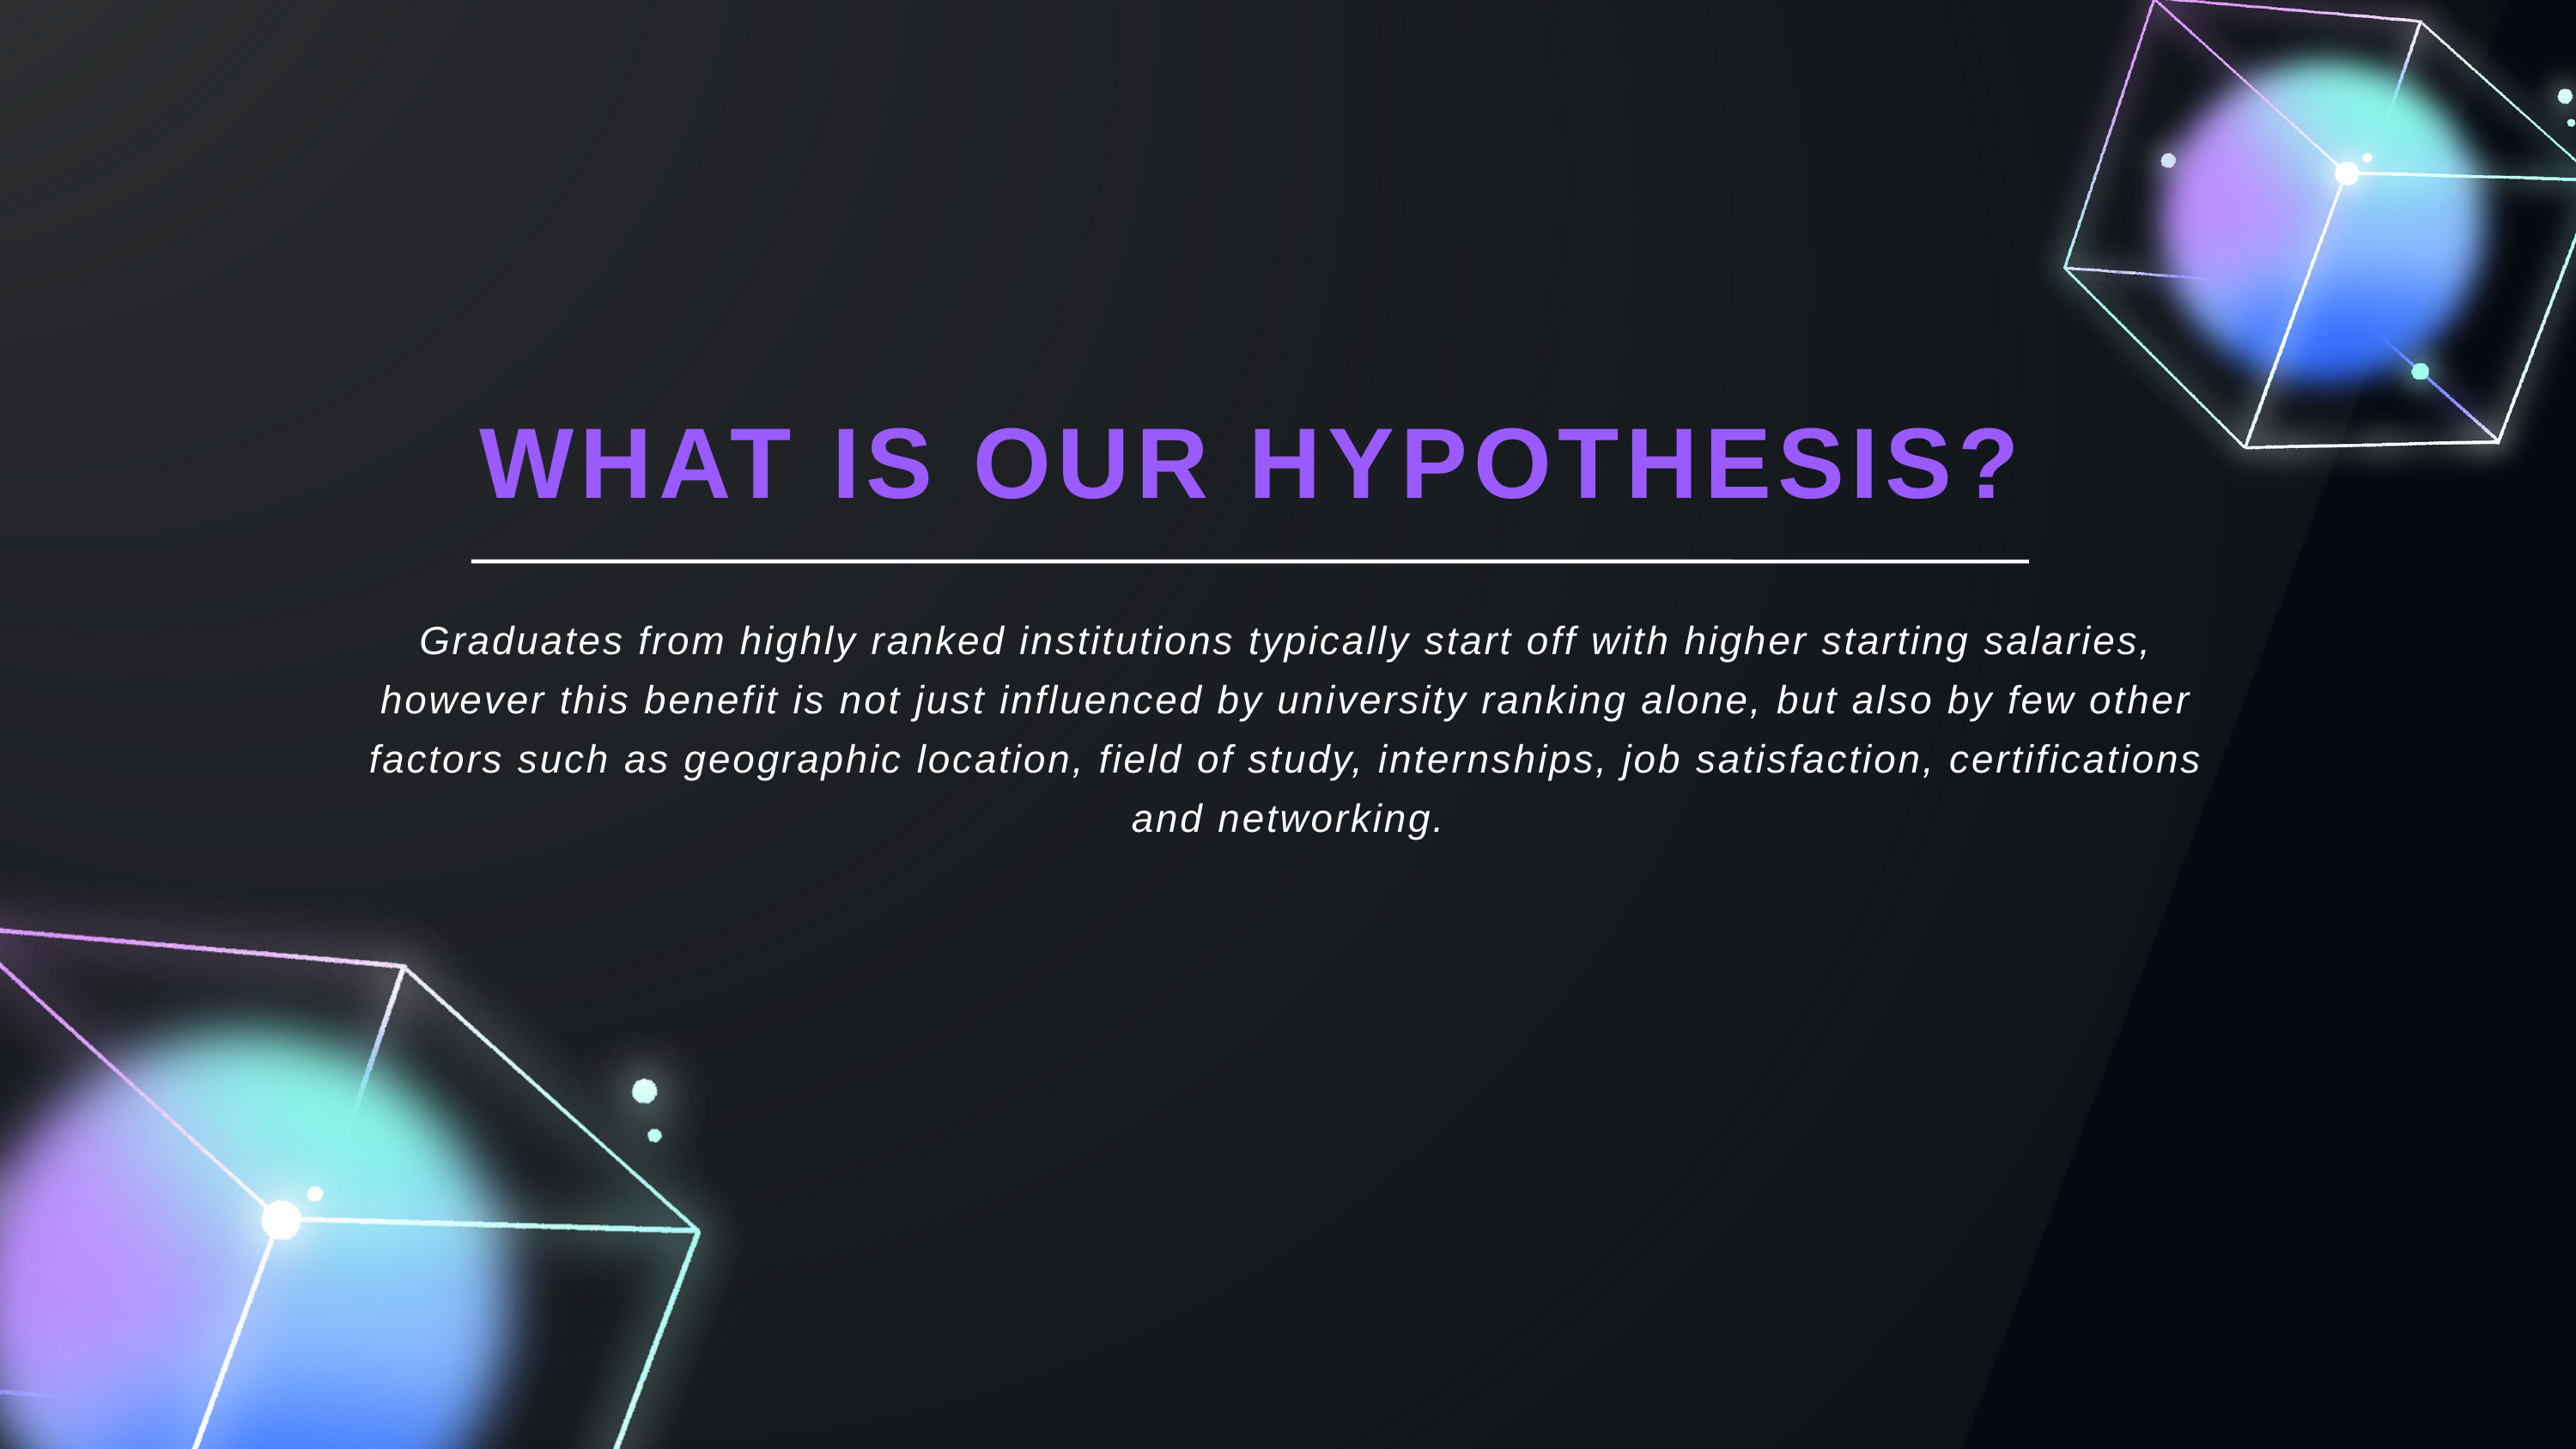

WHAT IS OUR HYPOTHESIS?

Graduates from highly ranked institutions typically start off with higher starting salaries, however this benefit is not just influenced by university ranking alone, but also by few other factors such as geographic location, field of study, internships, job satisfaction, certifications and networking.